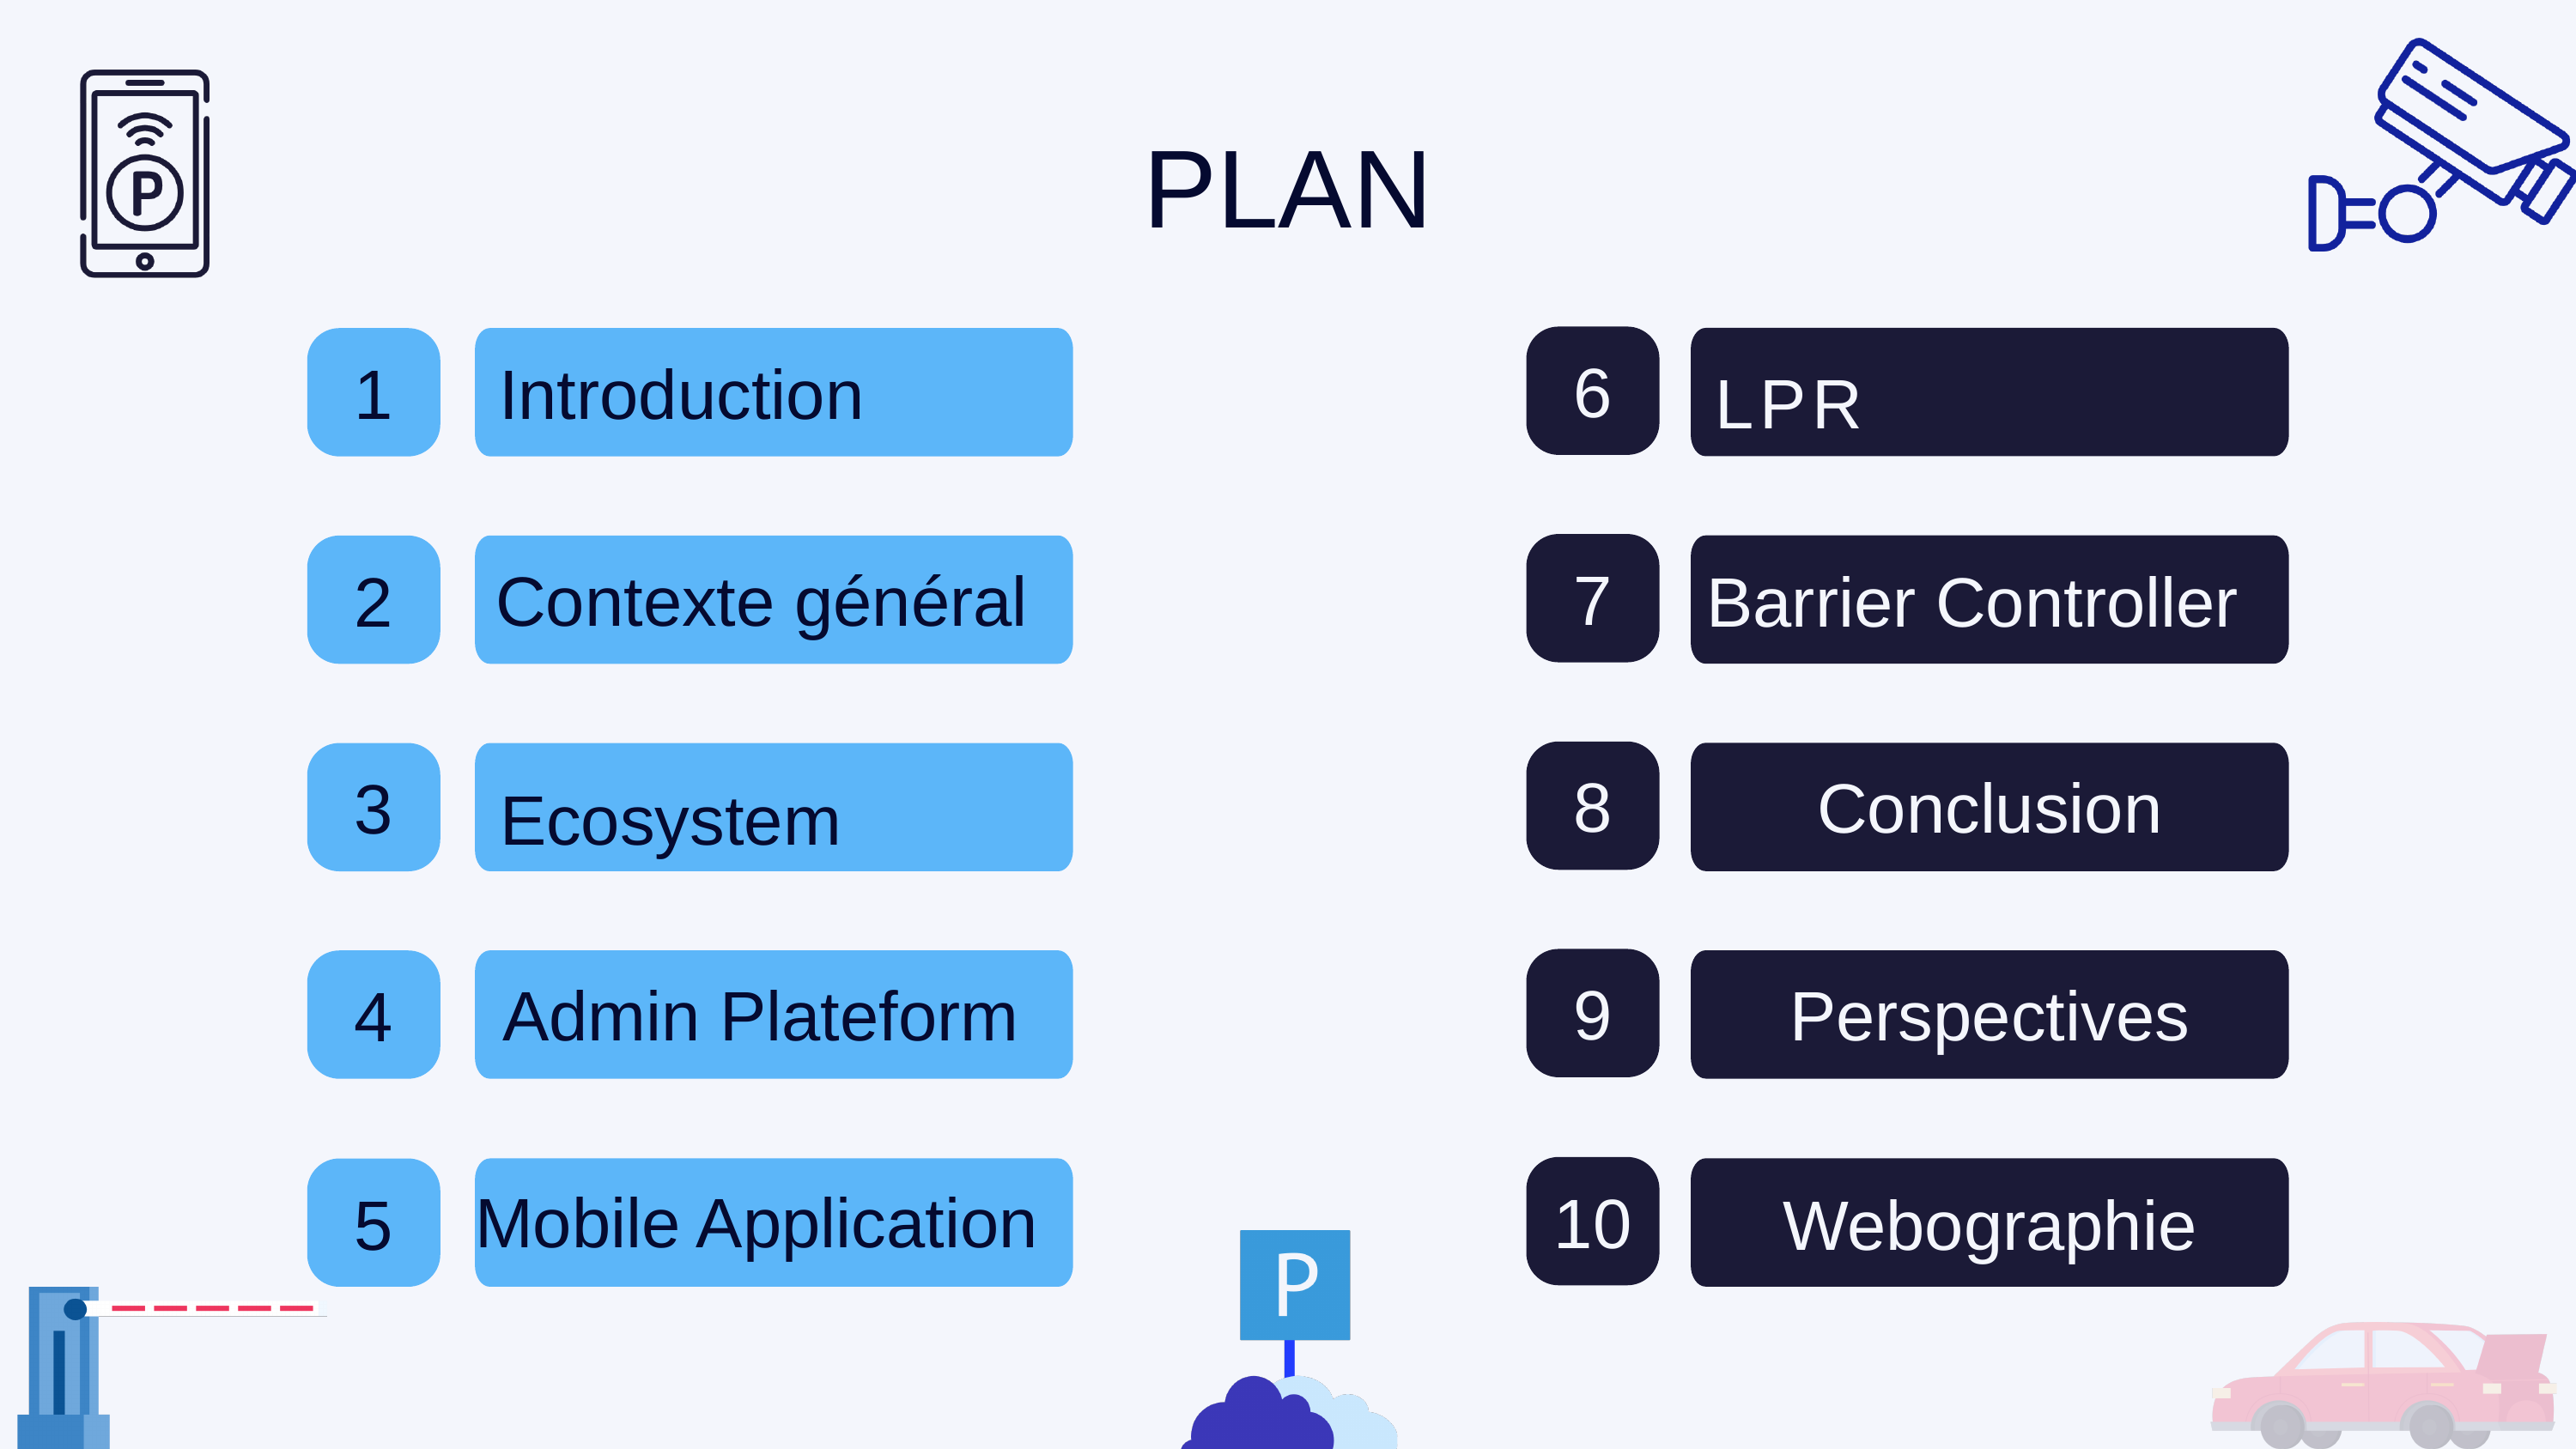

PLAN

6

1

Introduction
LPR

7

2

Contexte général
Barrier Controller

8
Conclusion
3
Ecosystem

9

4

Perspectives
Admin Plateform

10

5

Mobile Application
Webographie